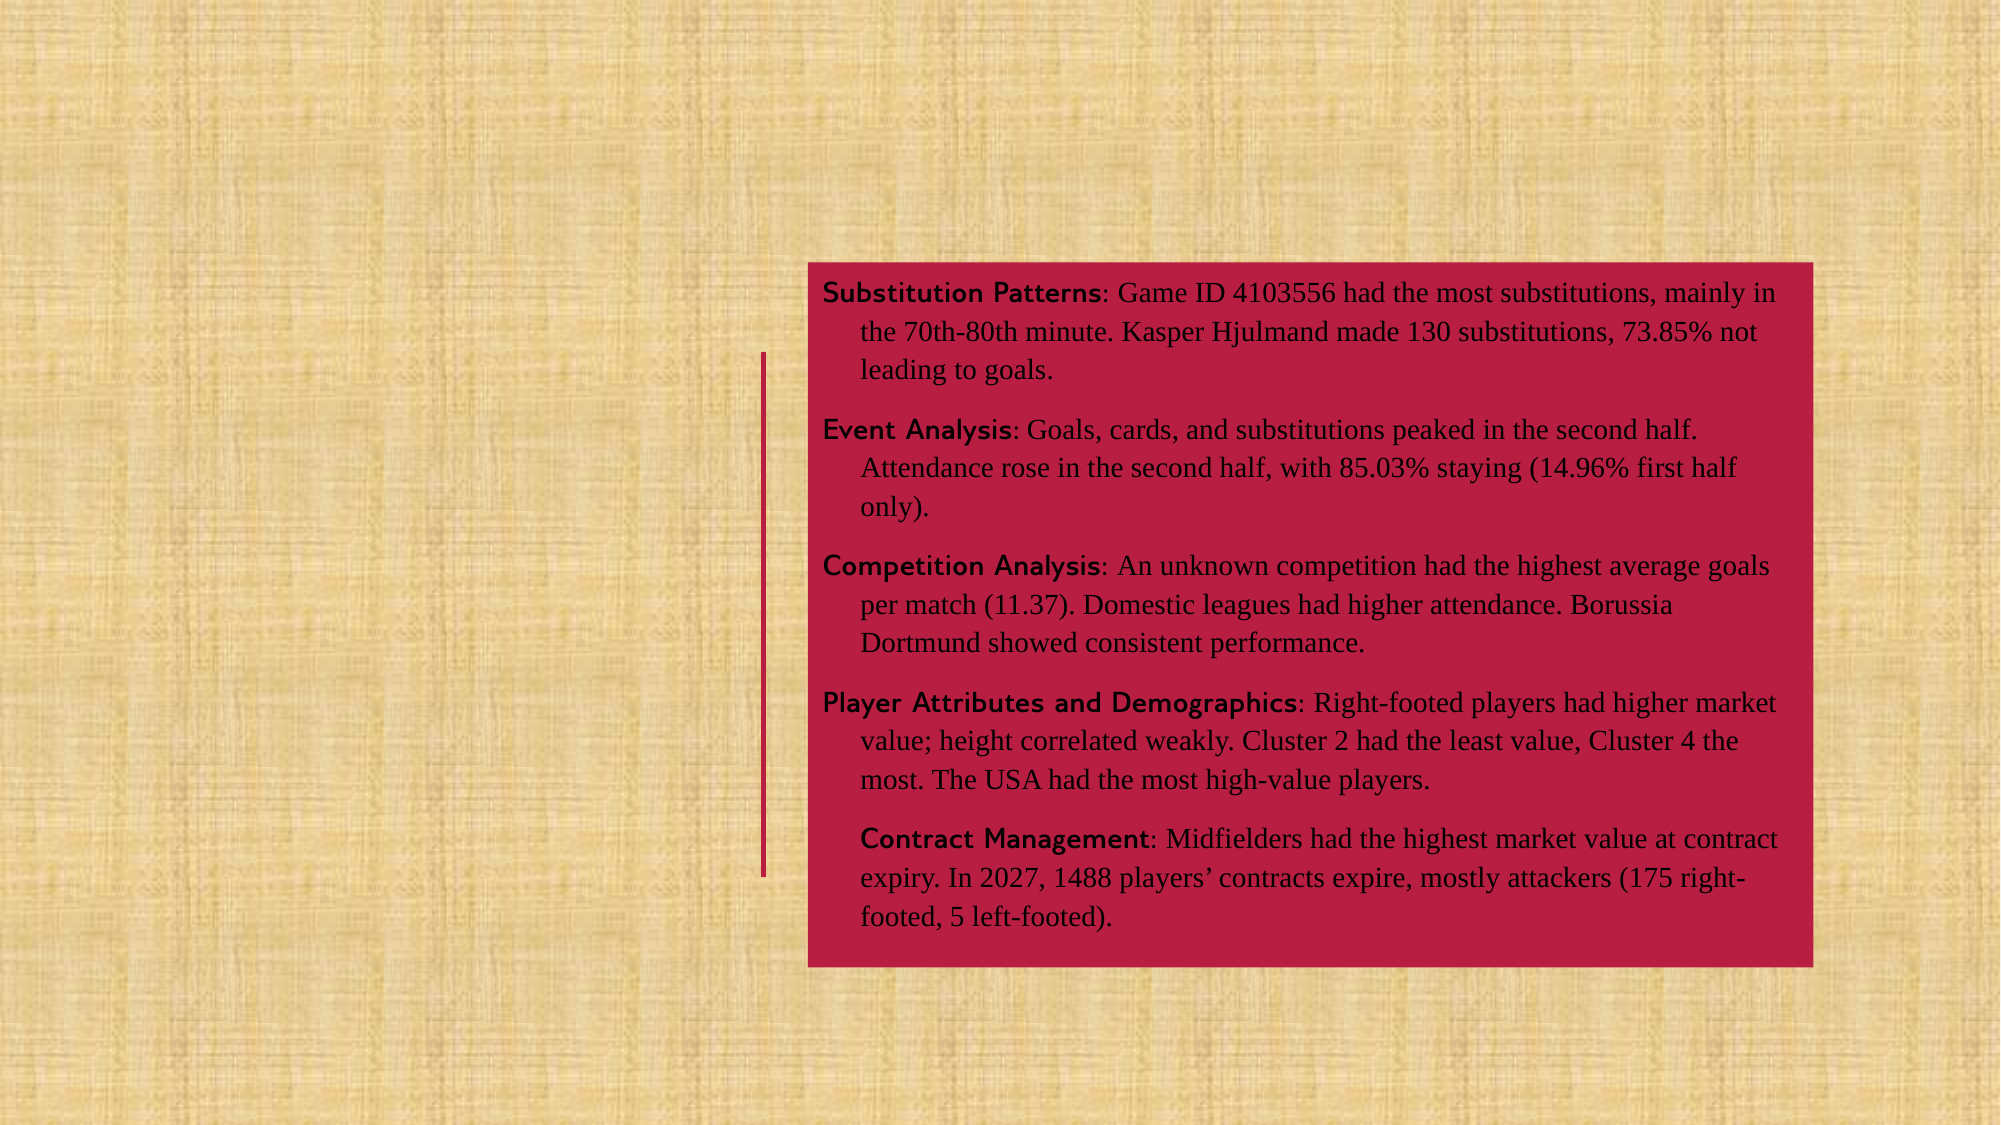

#
Substitution Patterns: Game ID 4103556 had the most substitutions, mainly in the 70th-80th minute. Kasper Hjulmand made 130 substitutions, 73.85% not leading to goals.
Event Analysis: Goals, cards, and substitutions peaked in the second half. Attendance rose in the second half, with 85.03% staying (14.96% first half only).
Competition Analysis: An unknown competition had the highest average goals per match (11.37). Domestic leagues had higher attendance. Borussia Dortmund showed consistent performance.
Player Attributes and Demographics: Right-footed players had higher market value; height correlated weakly. Cluster 2 had the least value, Cluster 4 the most. The USA had the most high-value players.
Contract Management: Midfielders had the highest market value at contract expiry. In 2027, 1488 players’ contracts expire, mostly attackers (175 right-footed, 5 left-footed).